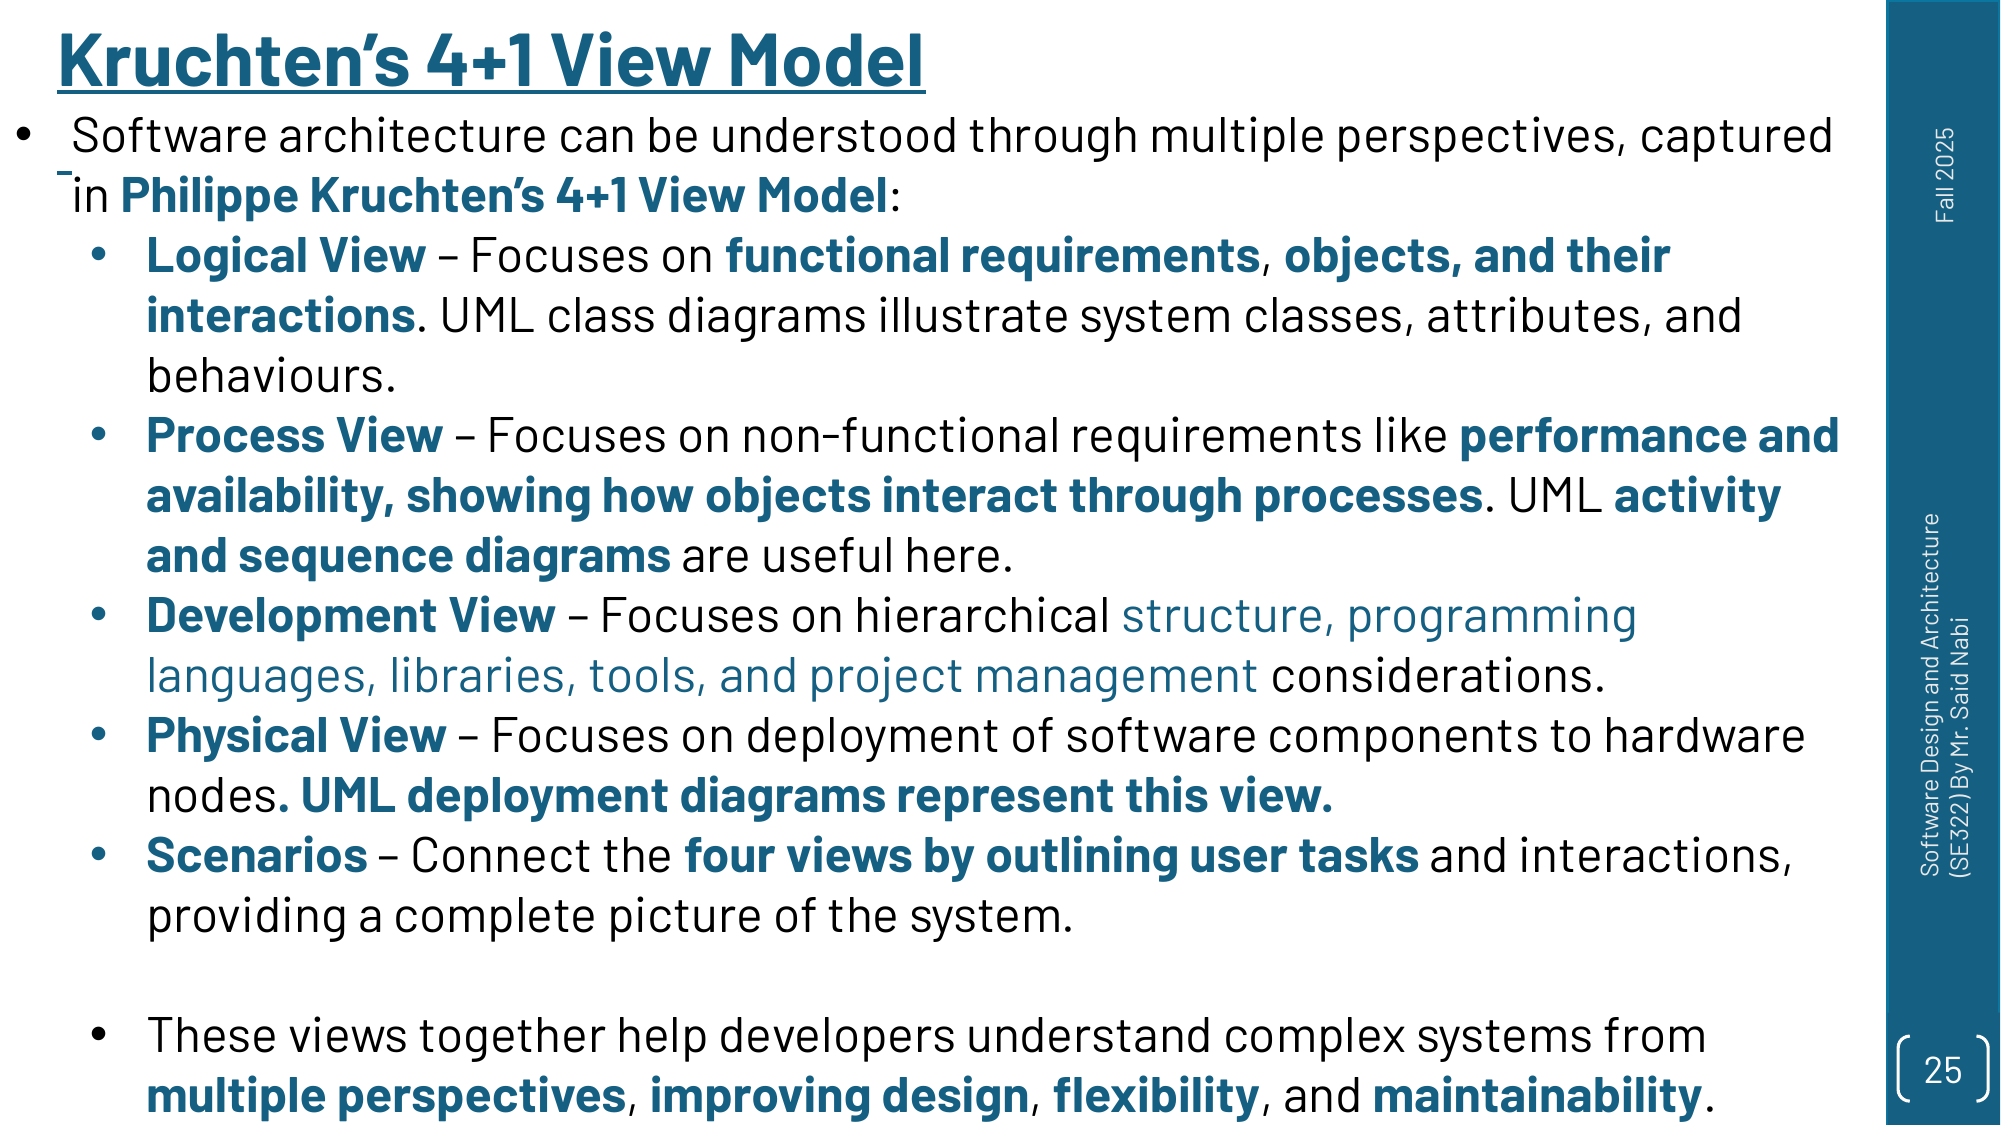

Kruchten’s 4+1 View Model

Software architecture can be understood through multiple perspectives, captured in Philippe Kruchten’s 4+1 View Model:
Logical View – Focuses on functional requirements, objects, and their interactions. UML class diagrams illustrate system classes, attributes, and behaviours.
Process View – Focuses on non-functional requirements like performance and availability, showing how objects interact through processes. UML activity and sequence diagrams are useful here.
Development View – Focuses on hierarchical structure, programming languages, libraries, tools, and project management considerations.
Physical View – Focuses on deployment of software components to hardware nodes. UML deployment diagrams represent this view.
Scenarios – Connect the four views by outlining user tasks and interactions, providing a complete picture of the system.

These views together help developers understand complex systems from multiple perspectives, improving design, flexibility, and maintainability.